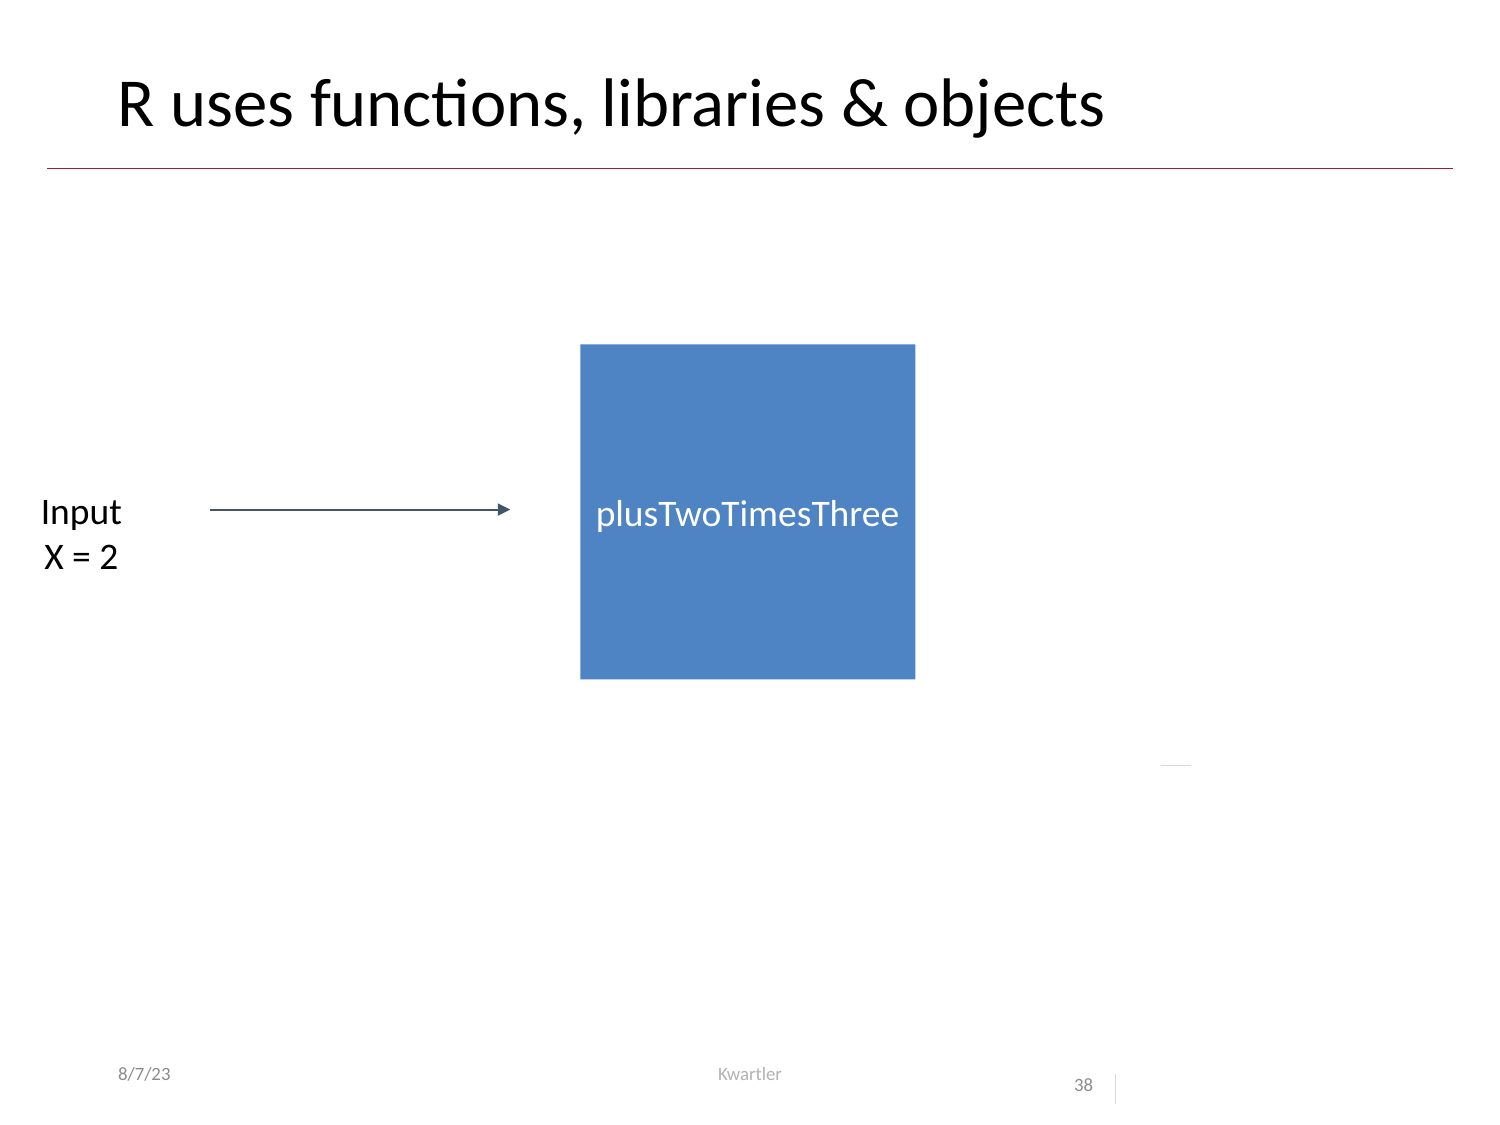

# R uses functions, libraries & objects
plusTwoTimesThree
Input
X = 2
8/7/23
Kwartler
38